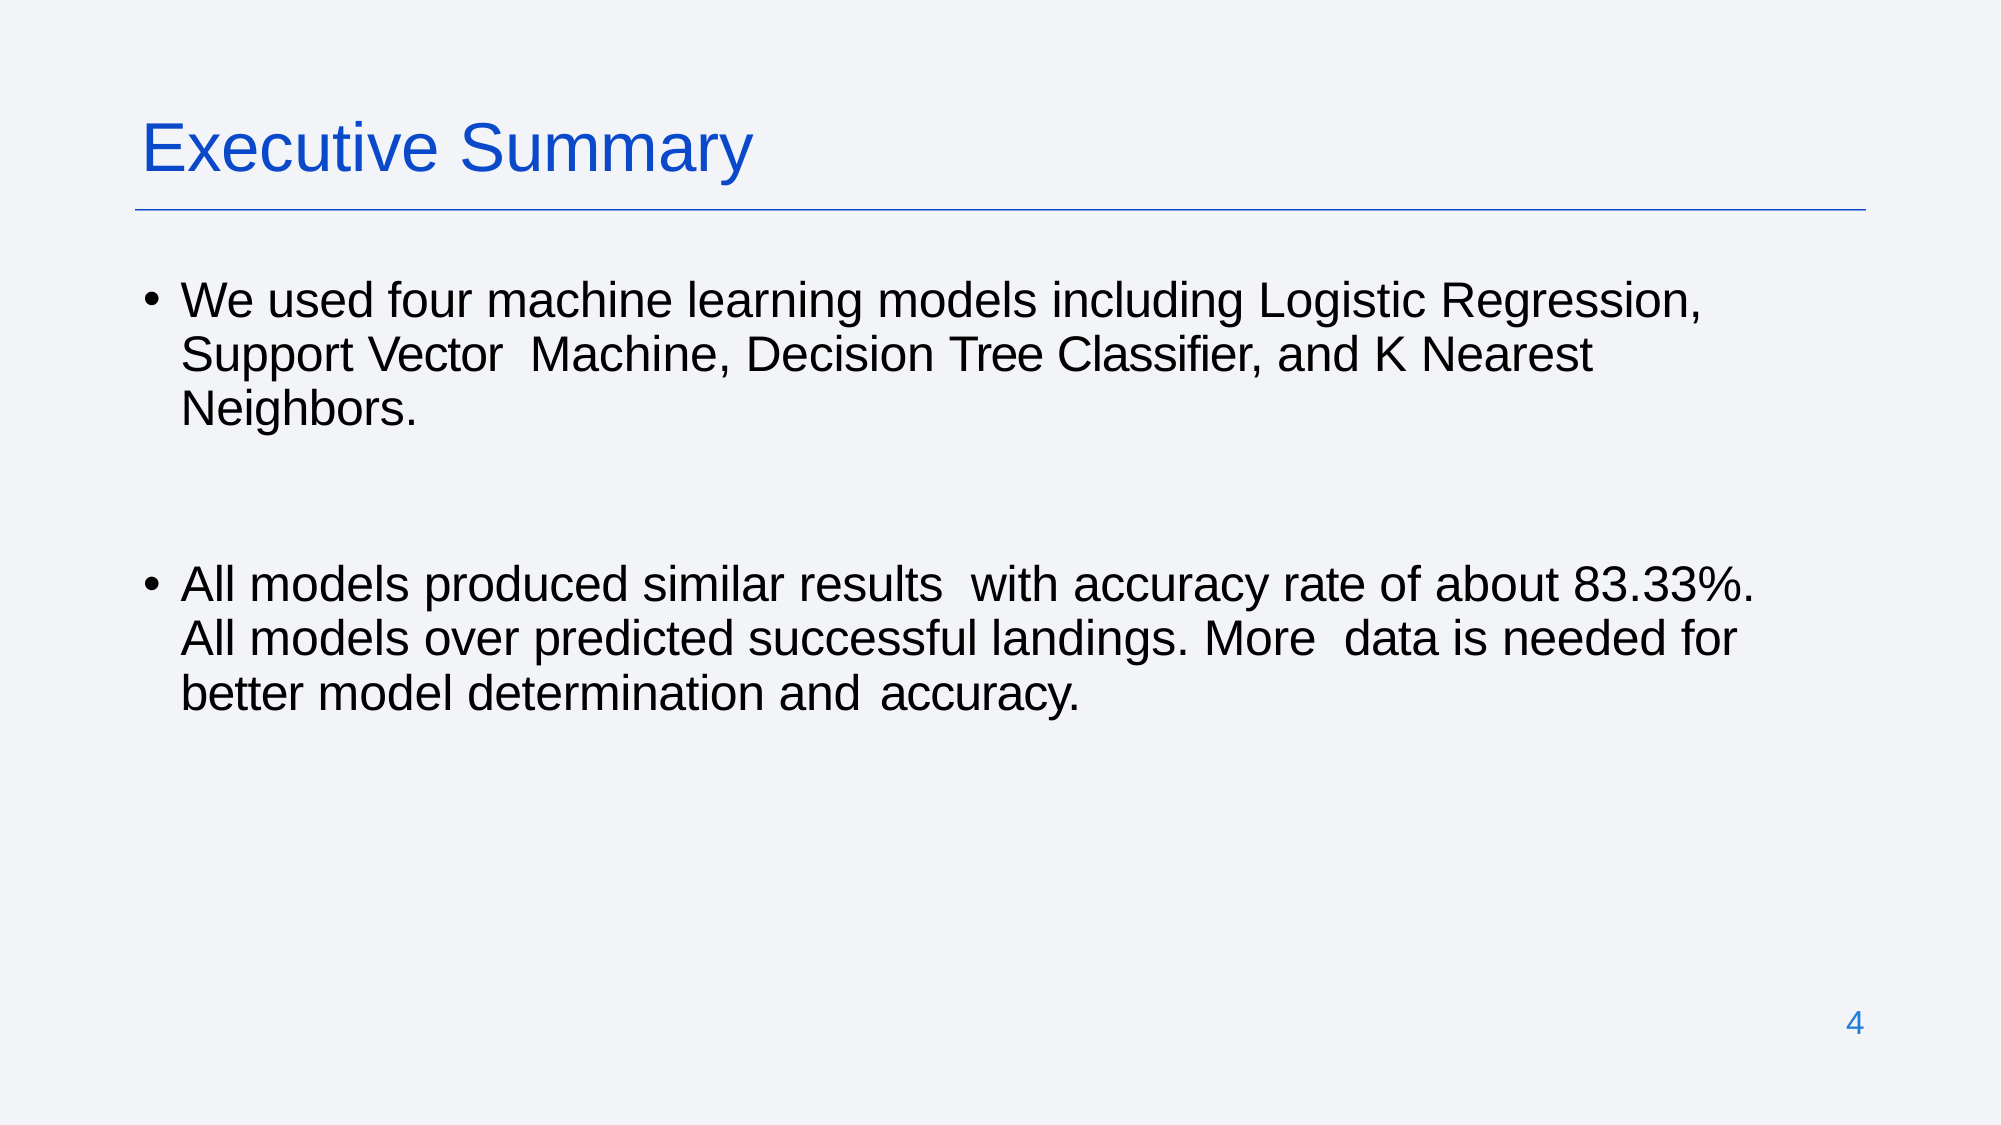

Executive Summary
We used four machine learning models including Logistic Regression, Support Vector  Machine, Decision Tree Classifier, and K Nearest Neighbors.

All models produced similar results  with accuracy rate of about 83.33%. All models over predicted successful landings. More  data is needed for better model determination and accuracy.
4